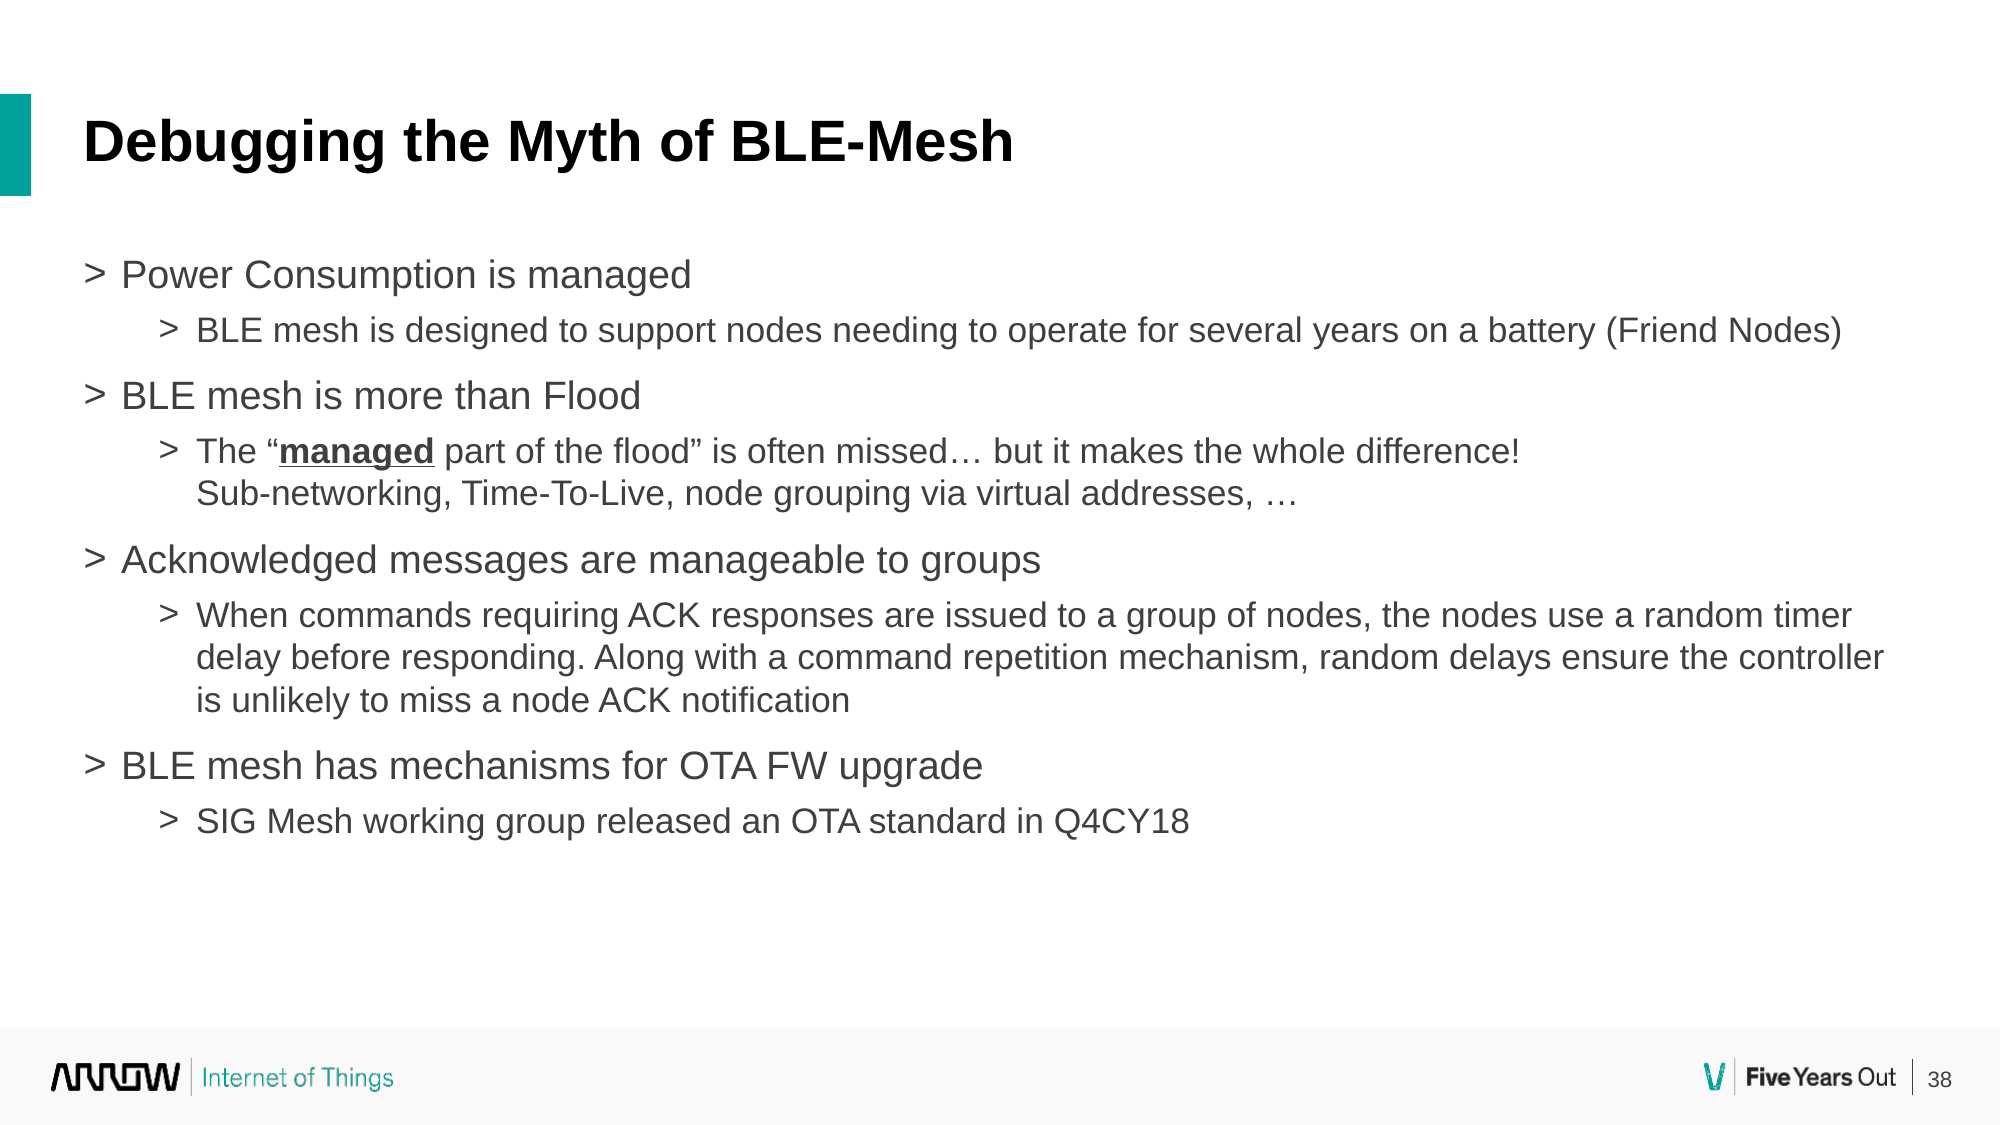

Debugging the Myth of BLE-Mesh
Power Consumption is managed
BLE mesh is designed to support nodes needing to operate for several years on a battery (Friend Nodes)
BLE mesh is more than Flood
The “managed part of the flood” is often missed… but it makes the whole difference!
Sub-networking, Time-To-Live, node grouping via virtual addresses, …
Acknowledged messages are manageable to groups
When commands requiring ACK responses are issued to a group of nodes, the nodes use a random timer delay before responding. Along with a command repetition mechanism, random delays ensure the controller is unlikely to miss a node ACK notification
BLE mesh has mechanisms for OTA FW upgrade
SIG Mesh working group released an OTA standard in Q4CY18